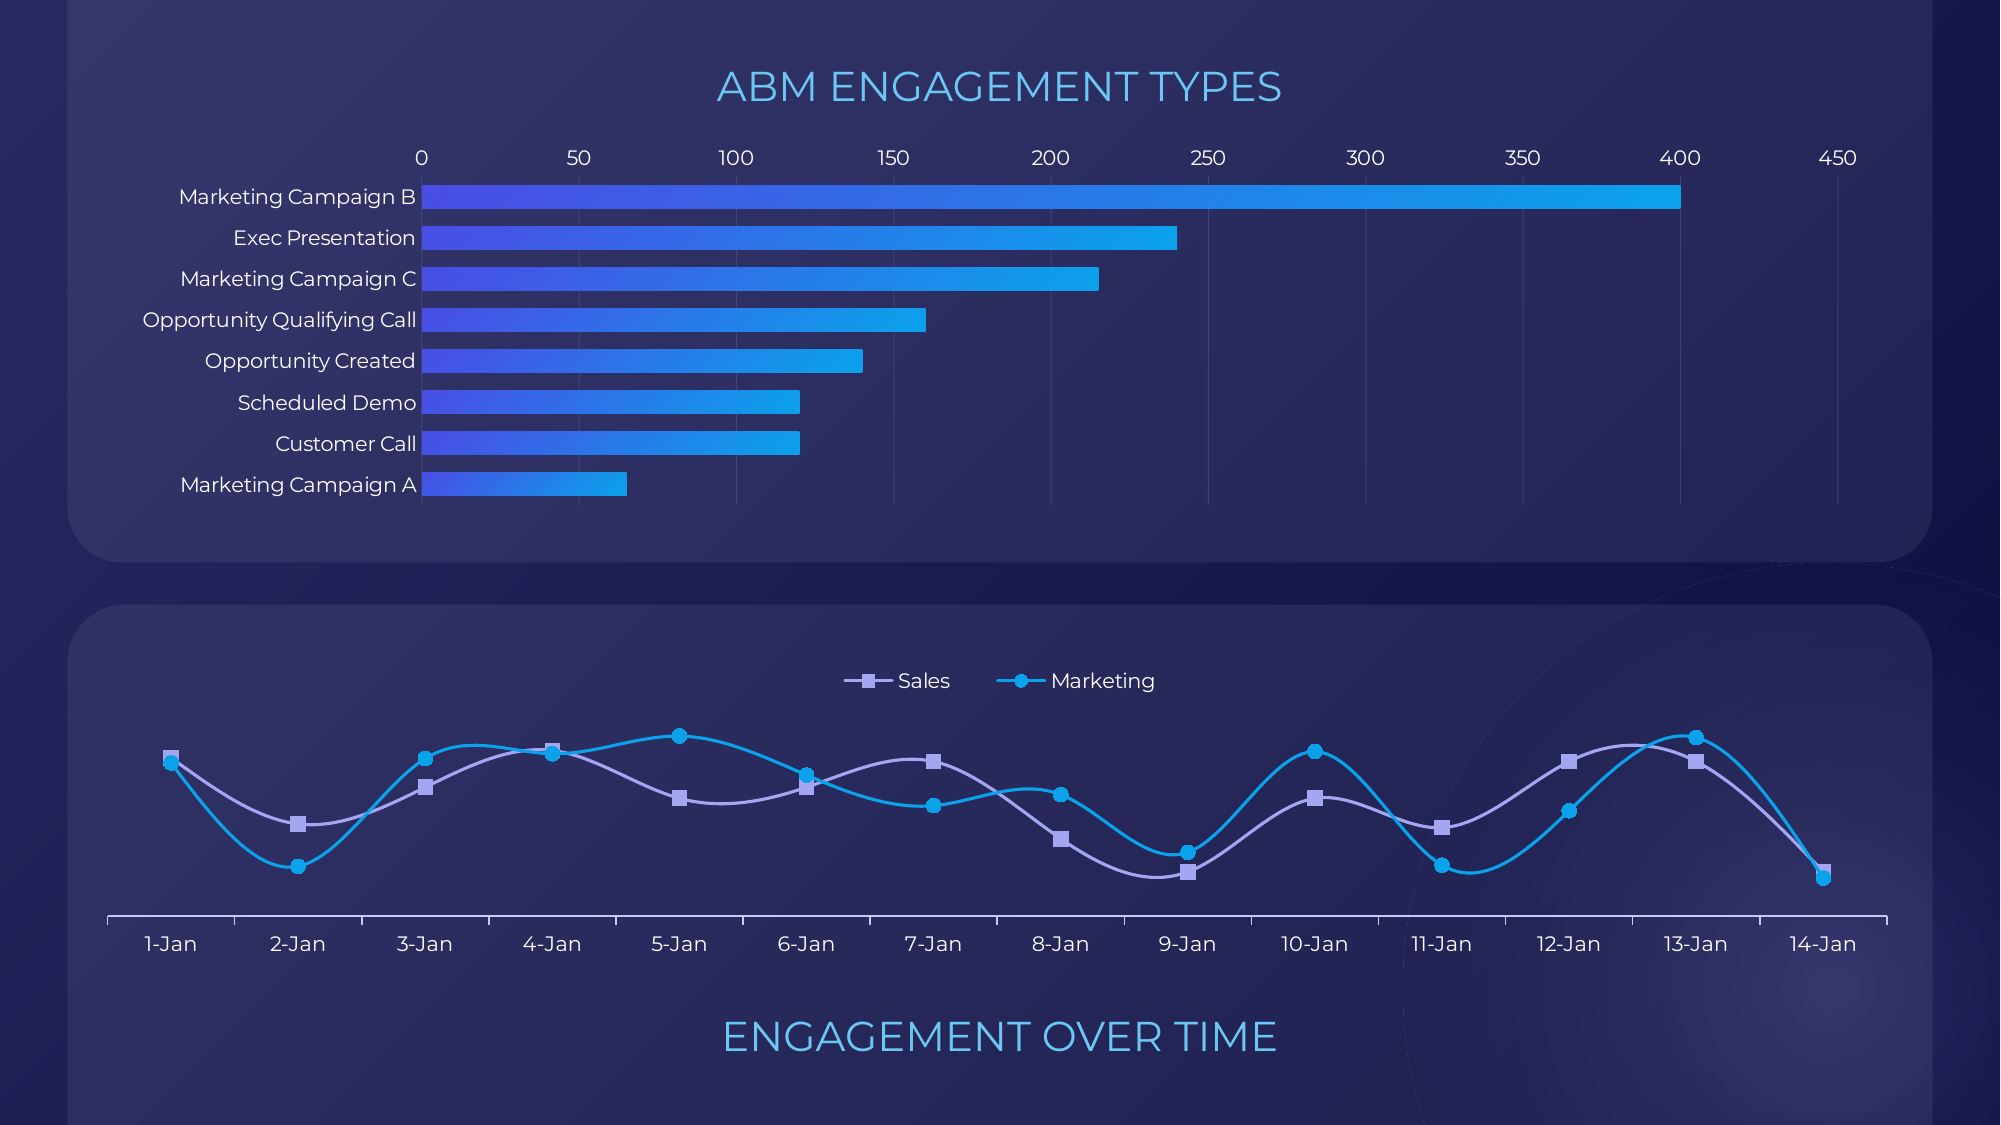

ABM ENGAGEMENT TYPES

### Chart

| Category | Series 1 |
|---|---|
| Marketing Campaign B | 400.0 |
| Exec Presentation | 240.0 |
| Marketing Campaign C | 215.0 |
| Opportunity Qualifying Call | 160.0 |
| Opportunity Created | 140.0 |
| Scheduled Demo | 120.0 |
| Customer Call | 120.0 |
| Marketing Campaign A | 65.0 |

### Chart

| Category | Sales | Marketing |
|---|---|---|
| 44927 | 4.3 | 4.16 |
| 44928 | 2.5 | 1.35 |
| 44929 | 3.5 | 4.28 |
| 44930 | 4.5 | 4.41 |
| 44931 | 3.2 | 4.89 |
| 44932 | 3.5 | 3.83 |
| 44933 | 4.2 | 3.0 |
| 44934 | 2.1 | 3.3 |
| 44935 | 1.2 | 1.73 |
| 44936 | 3.2 | 4.47 |
| 44937 | 2.4 | 1.38 |
| 44938 | 4.2 | 2.86 |
| 44939 | 4.2 | 4.85 |
| 44940 | 1.2 | 1.03 |
ENGAGEMENT OVER TIME